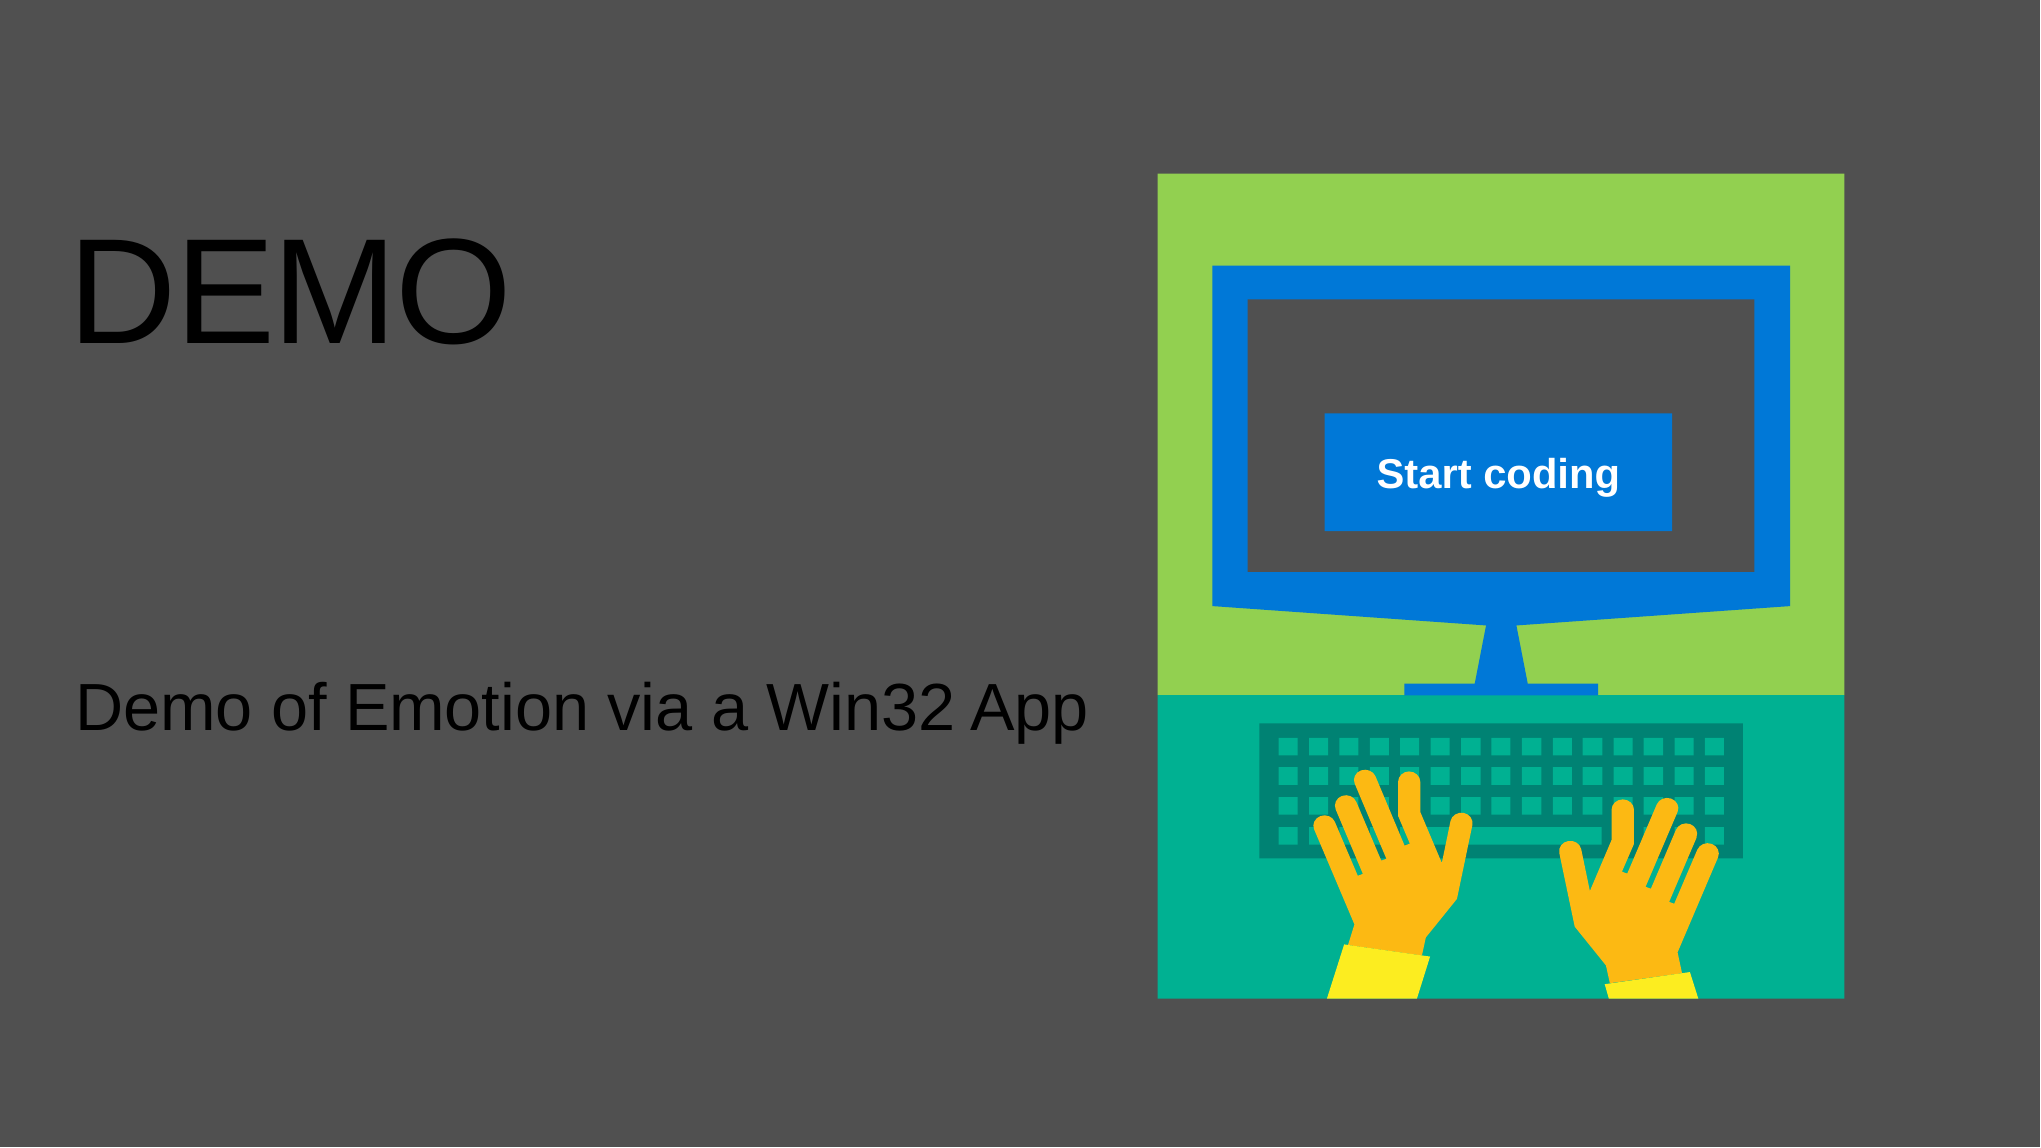

Start coding
# DEMO
Demo of Emotion via a Win32 App